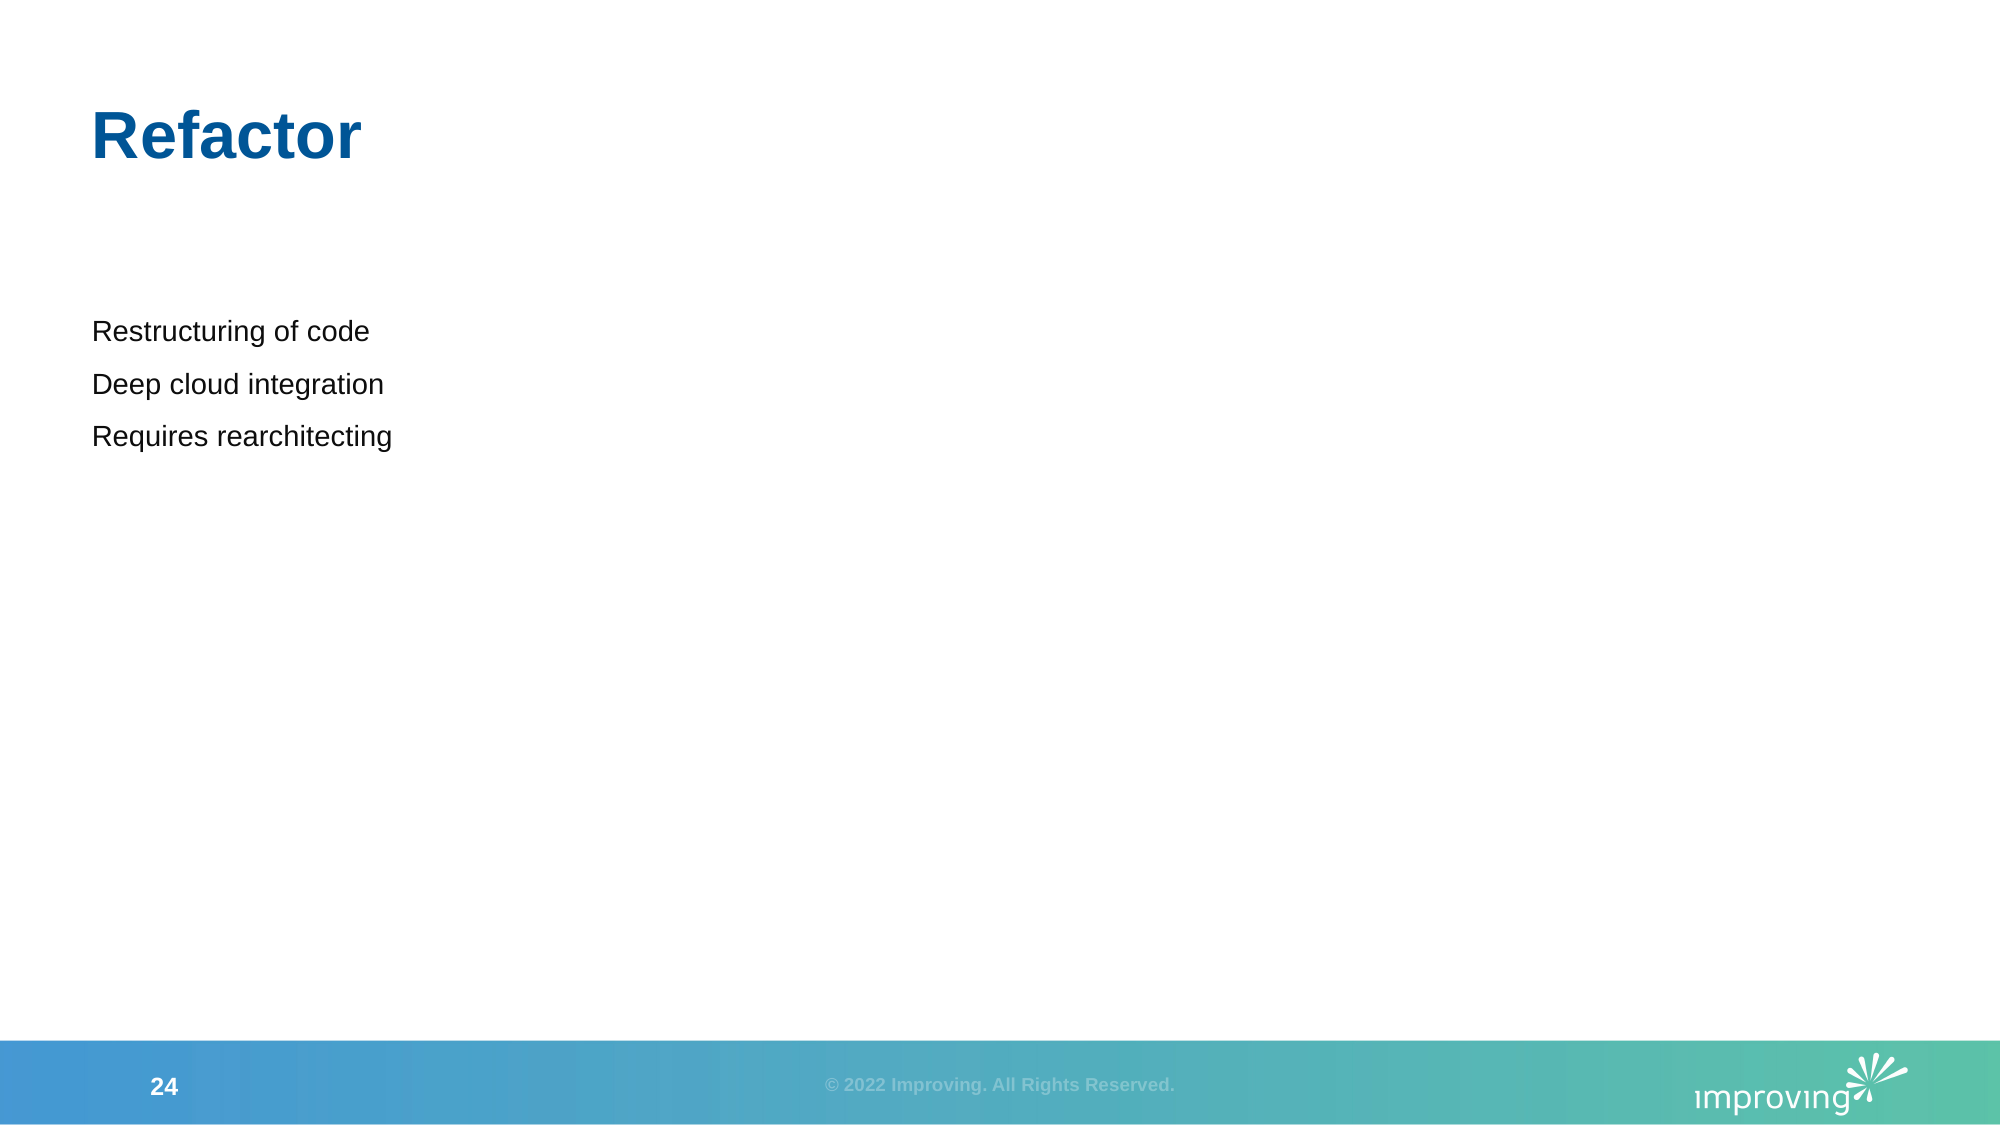

# Refactor

Restructuring of code
Deep cloud integration
Requires rearchitecting